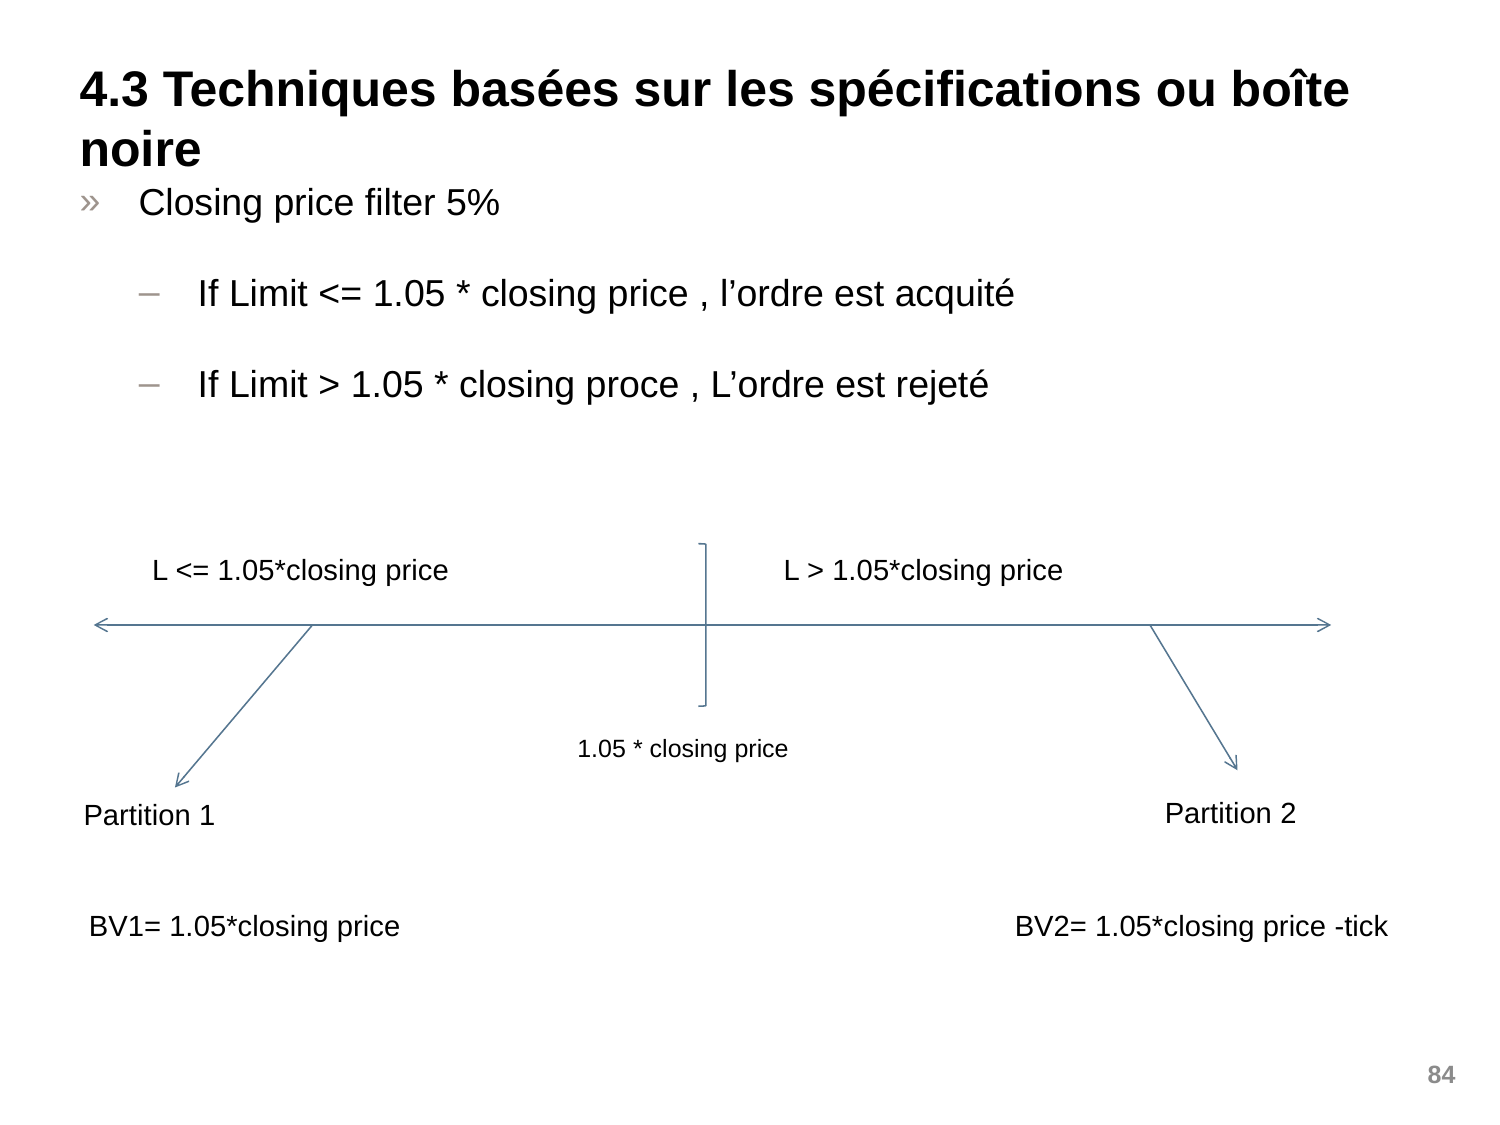

# 4.3 Techniques basées sur les spécifications ou boîte noire
Closing price filter 5%
If Limit <= 1.05 * closing price , l’ordre est acquité
If Limit > 1.05 * closing proce , L’ordre est rejeté

L <= 1.05*closing price

L > 1.05*closing price
1.05 * closing price
Partition 2
Partition 1
BV1= 1.05*closing price
BV2= 1.05*closing price -tick
84